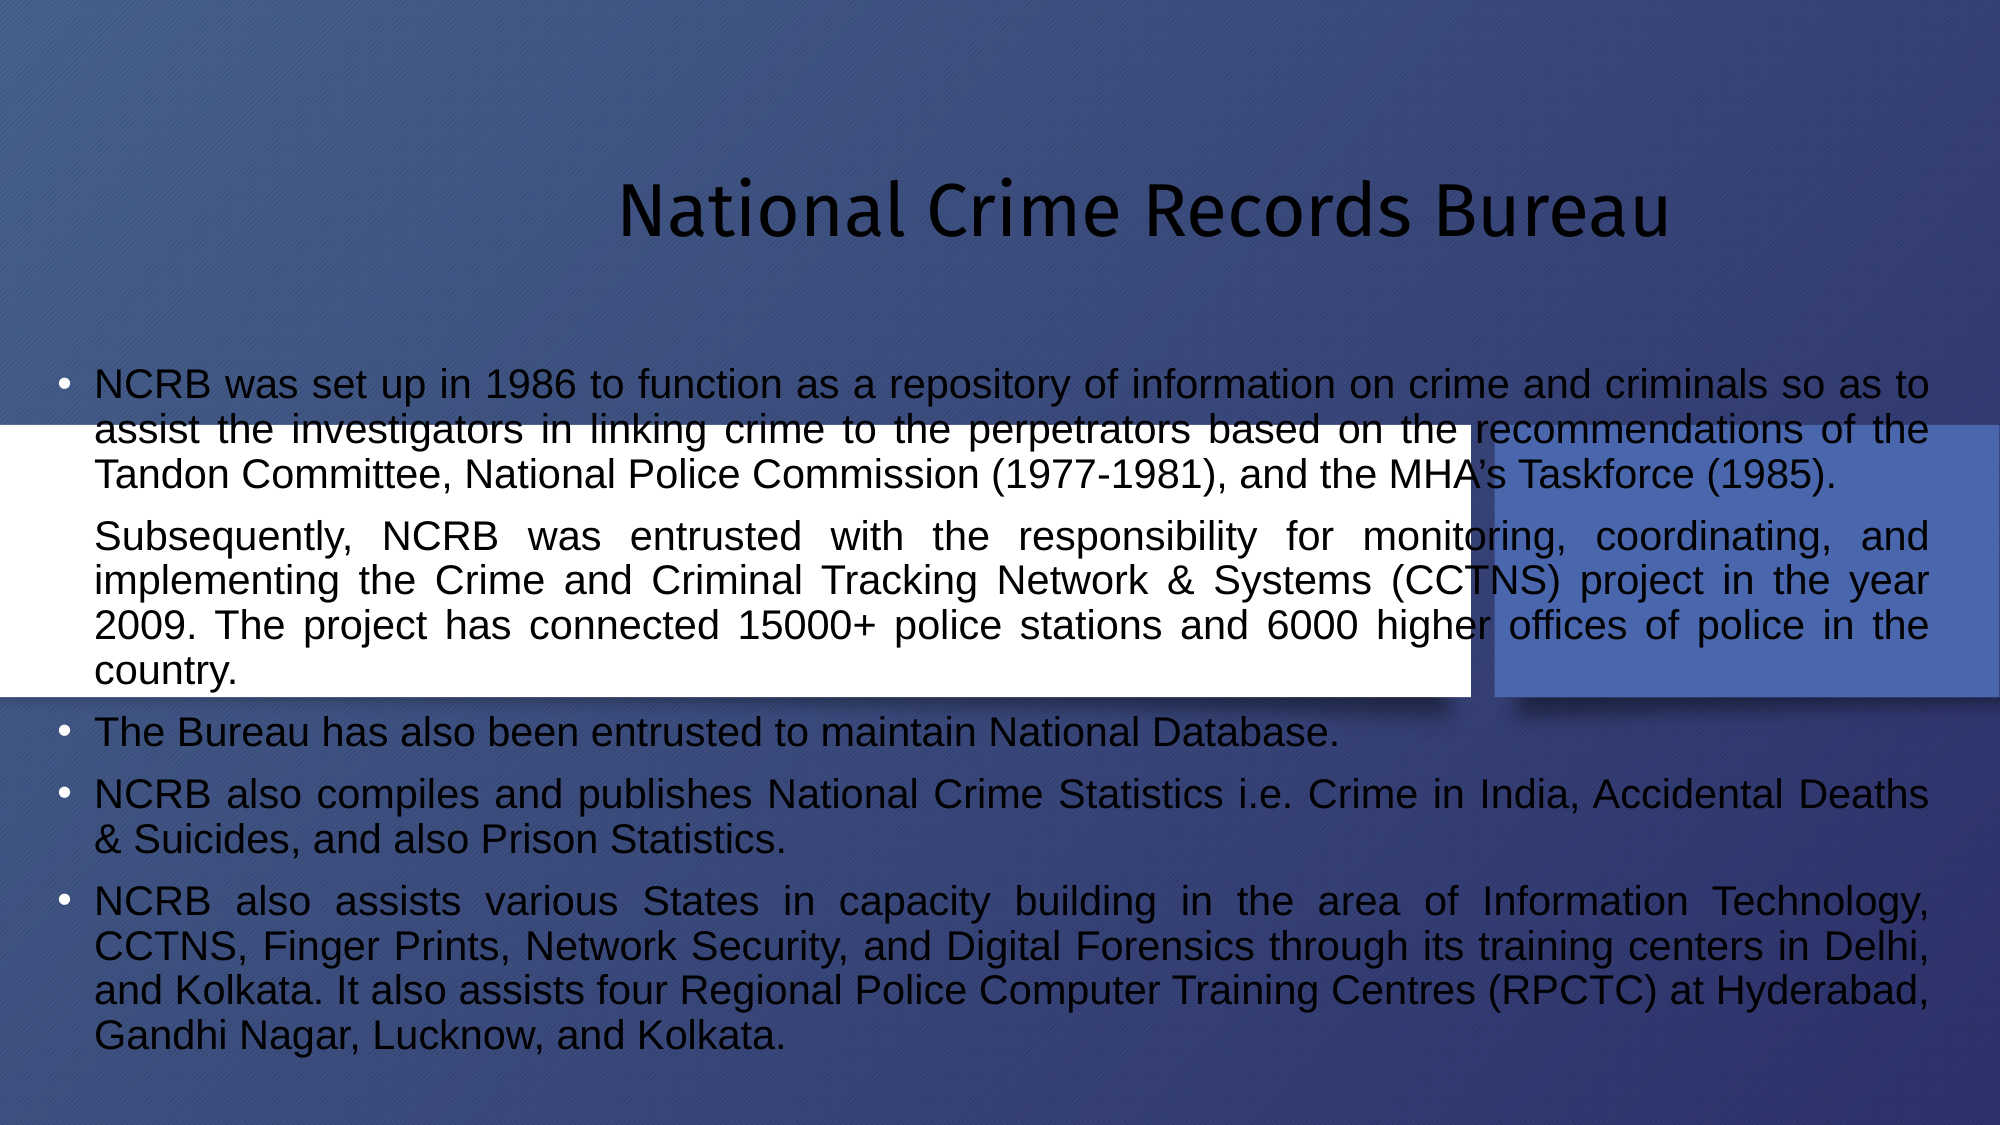

# National Crime Records Bureau
NCRB was set up in 1986 to function as a repository of information on crime and criminals so as to assist the investigators in linking crime to the perpetrators based on the recommendations of the Tandon Committee, National Police Commission (1977-1981), and the MHA’s Taskforce (1985).
Subsequently, NCRB was entrusted with the responsibility for monitoring, coordinating, and implementing the Crime and Criminal Tracking Network & Systems (CCTNS) project in the year 2009. The project has connected 15000+ police stations and 6000 higher offices of police in the country.
The Bureau has also been entrusted to maintain National Database.
NCRB also compiles and publishes National Crime Statistics i.e. Crime in India, Accidental Deaths & Suicides, and also Prison Statistics.
NCRB also assists various States in capacity building in the area of Information Technology, CCTNS, Finger Prints, Network Security, and Digital Forensics through its training centers in Delhi, and Kolkata. It also assists four Regional Police Computer Training Centres (RPCTC) at Hyderabad, Gandhi Nagar, Lucknow, and Kolkata.